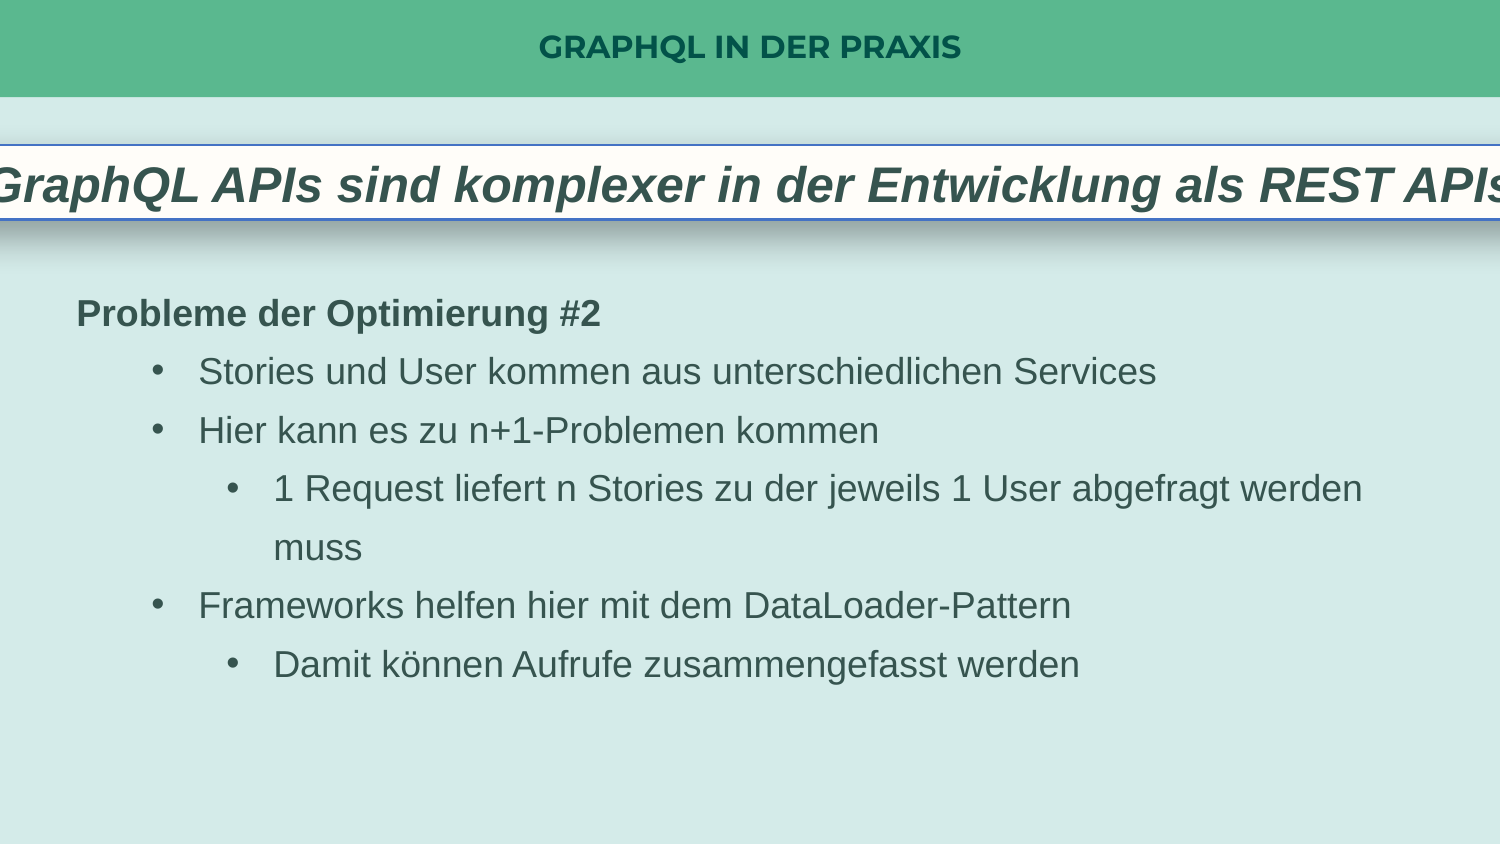

# GraphQL in der Praxis
"GraphQL APIs sind komplexer in der Entwicklung als REST APIs"
Probleme der Optimierung #2
Stories und User kommen aus unterschiedlichen Services
Hier kann es zu n+1-Problemen kommen
1 Request liefert n Stories zu der jeweils 1 User abgefragt werden muss
Frameworks helfen hier mit dem DataLoader-Pattern
Damit können Aufrufe zusammengefasst werden